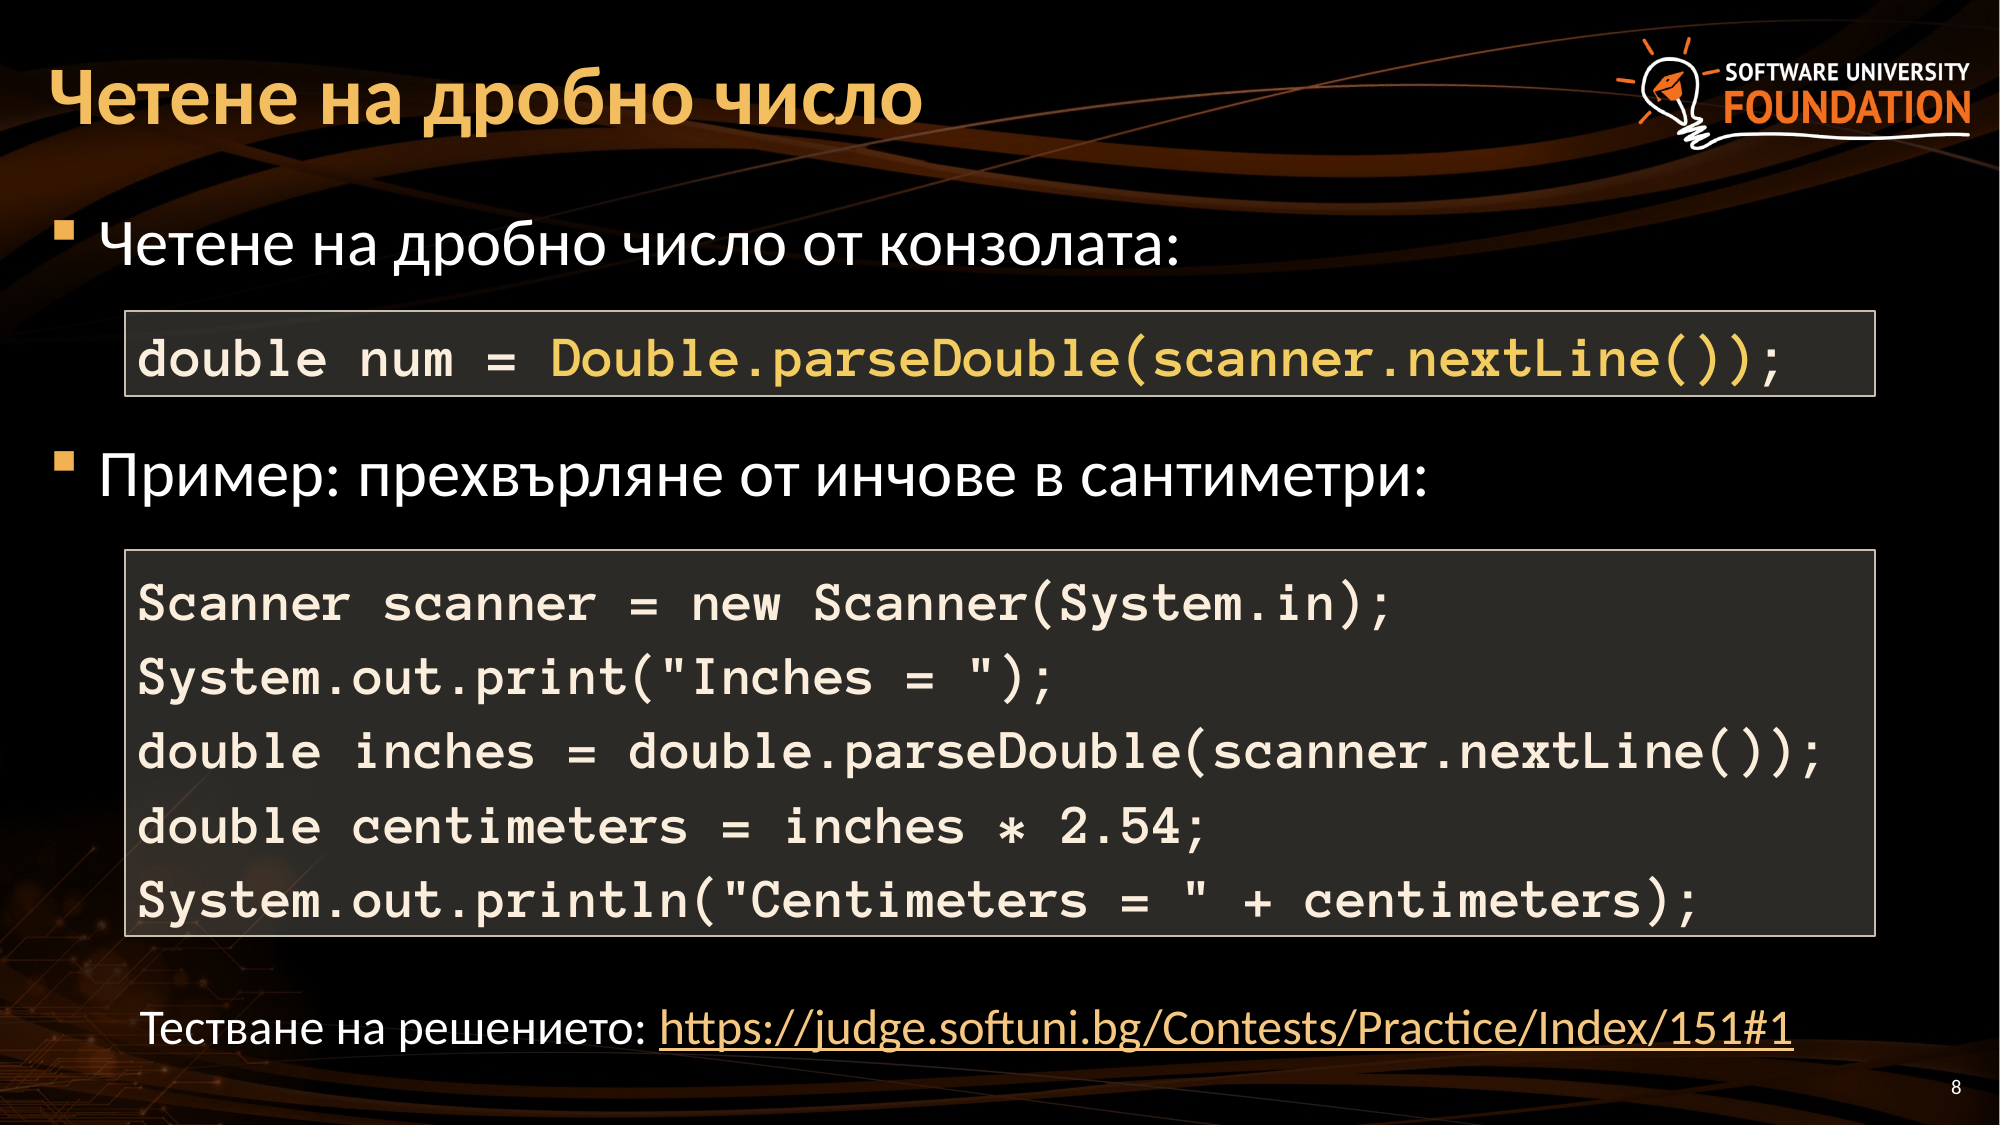

# Четене на дробно число
Четене на дробно число от конзолата:

Пример: прехвърляне от инчове в сантиметри:
double num = Double.parseDouble(scanner.nextLine());
Scanner scanner = new Scanner(System.in);
System.out.print("Inches = ");
double inches = double.parseDouble(scanner.nextLine());
double centimeters = inches * 2.54;
System.out.println("Centimeters = " + centimeters);
Тестване на решението: https://judge.softuni.bg/Contests/Practice/Index/151#1
8